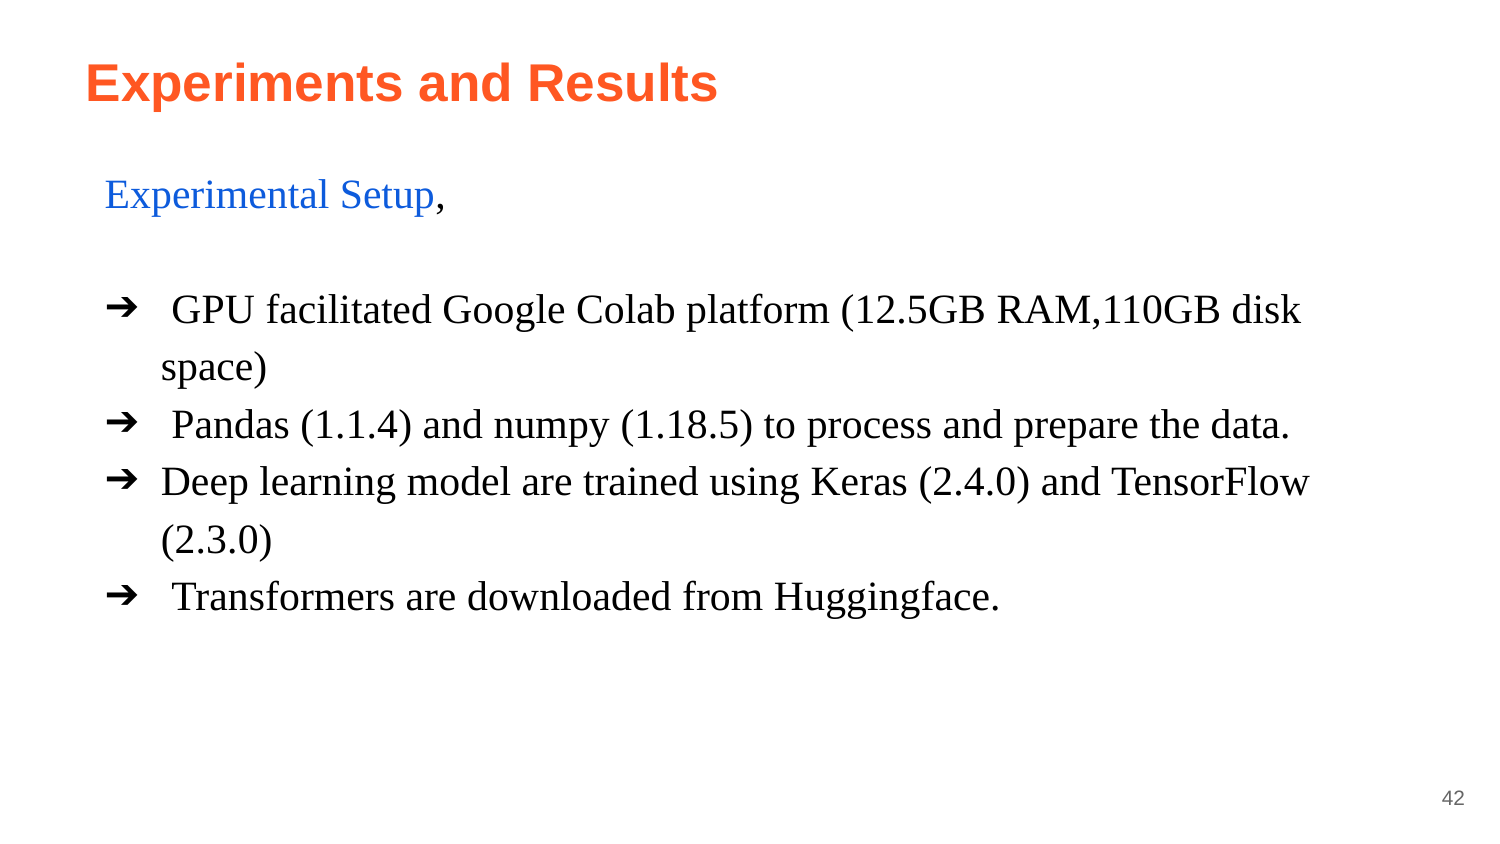

# Experiments and Results
Experimental Setup,

 GPU facilitated Google Colab platform (12.5GB RAM,110GB disk space)
 Pandas (1.1.4) and numpy (1.18.5) to process and prepare the data.
Deep learning model are trained using Keras (2.4.0) and TensorFlow (2.3.0)
 Transformers are downloaded from Huggingface.

42